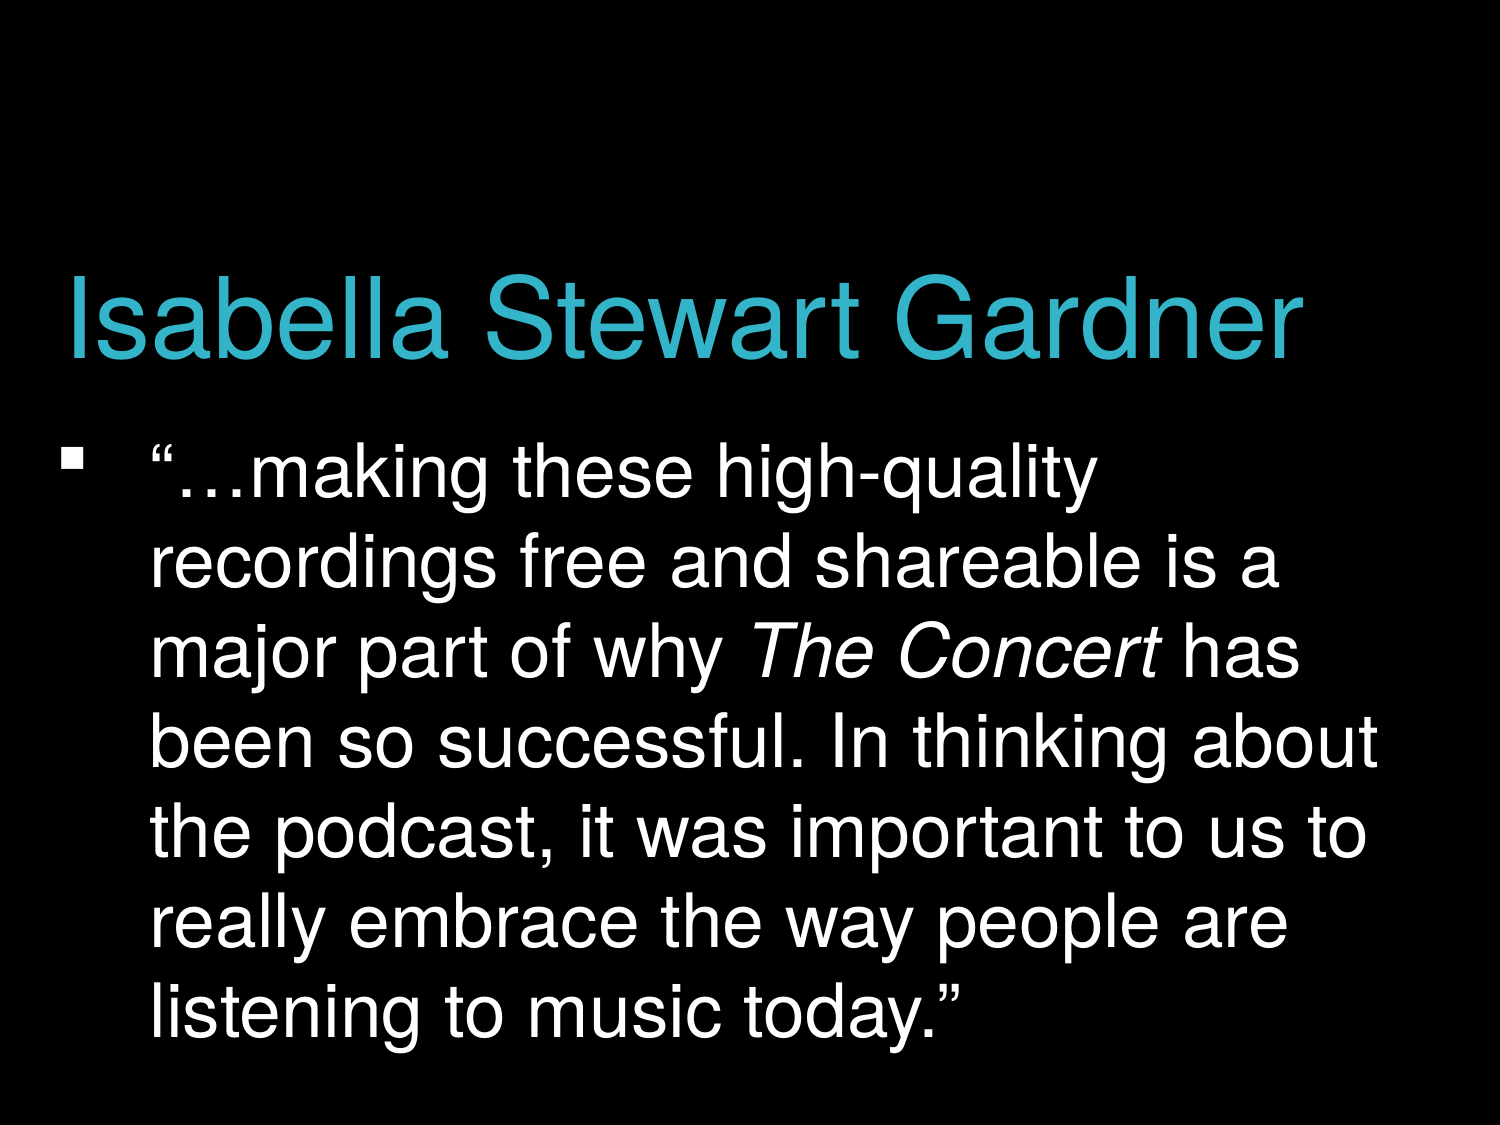

Isabella Stewart Gardner
“…making these high-quality recordings free and shareable is a major part of why The Concert has been so successful. In thinking about the podcast, it was important to us to really embrace the way people are listening to music today.”